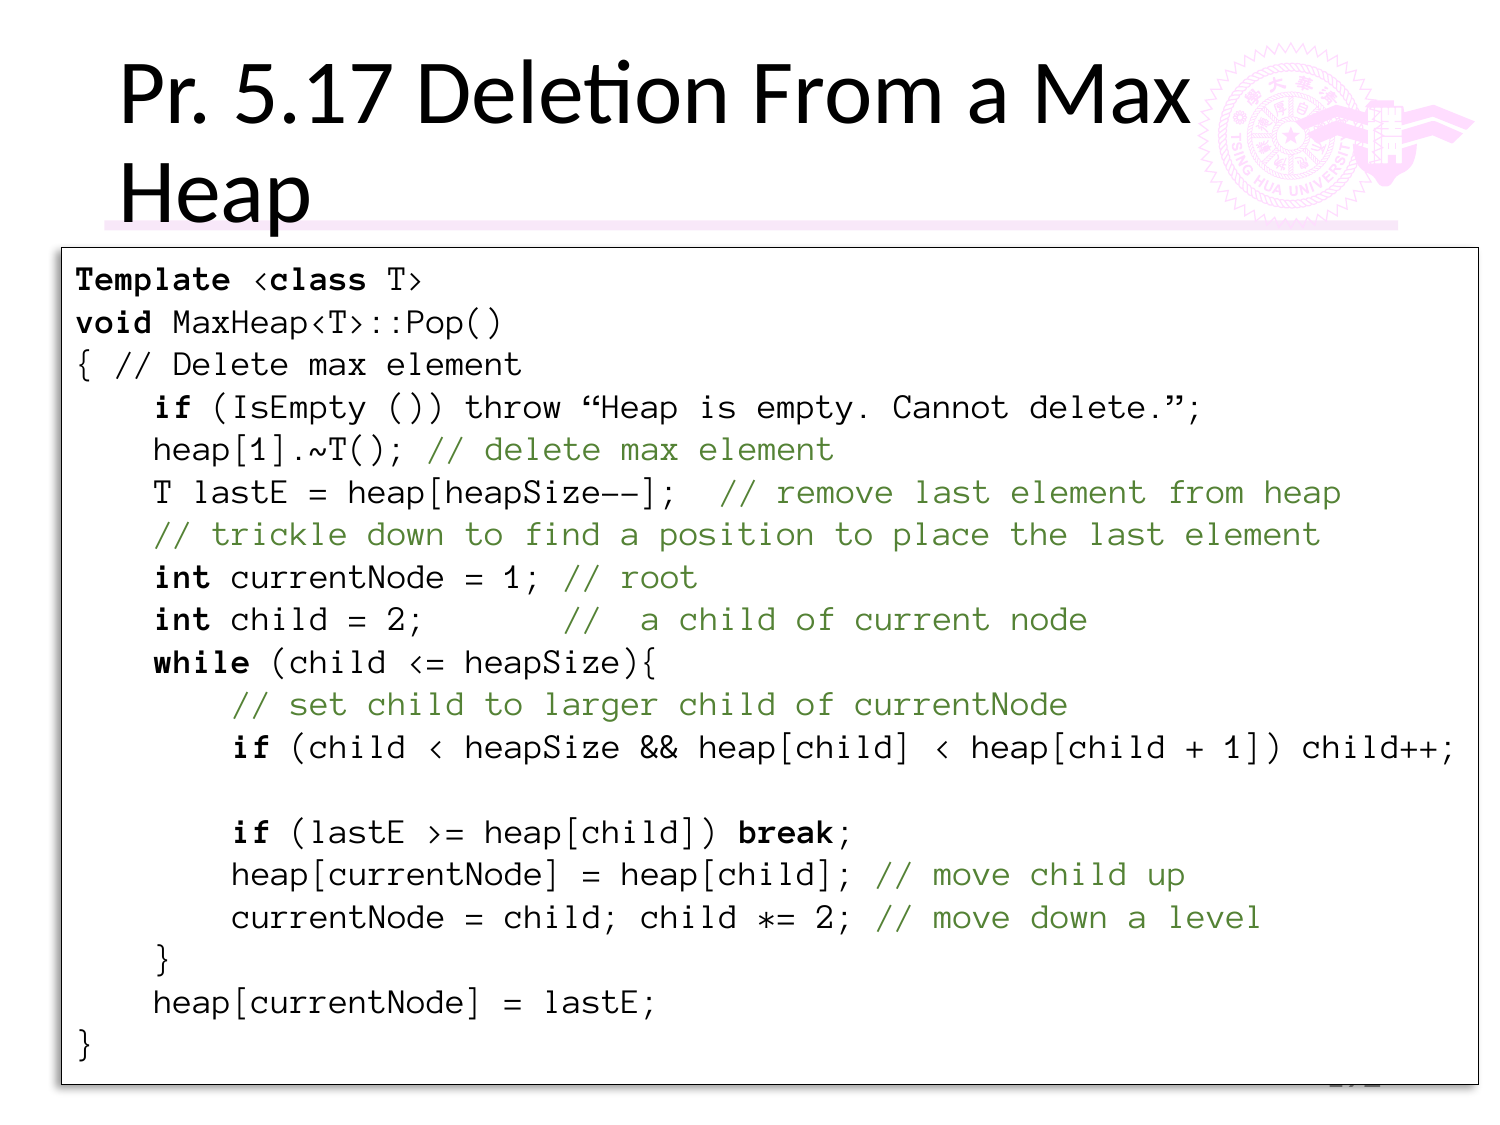

# Pr. 5.17 Deletion From a Max Heap
Template <class T>
void MaxHeap<T>::Pop()
{ // Delete max element
    if (IsEmpty ()) throw “Heap is empty. Cannot delete.”;
    heap[1].~T(); // delete max element
    T lastE = heap[heapSize−−];  // remove last element from heap
    // trickle down to find a position to place the last element
    int currentNode = 1; // root
    int child = 2;       //  a child of current node
    while (child <= heapSize){
        // set child to larger child of currentNode
        if (child < heapSize && heap[child] < heap[child + 1]) child++;

        if (lastE >= heap[child]) break;
        heap[currentNode] = heap[child]; // move child up
        currentNode = child; child *= 2; // move down a level
    }
    heap[currentNode] = lastE;
}

192